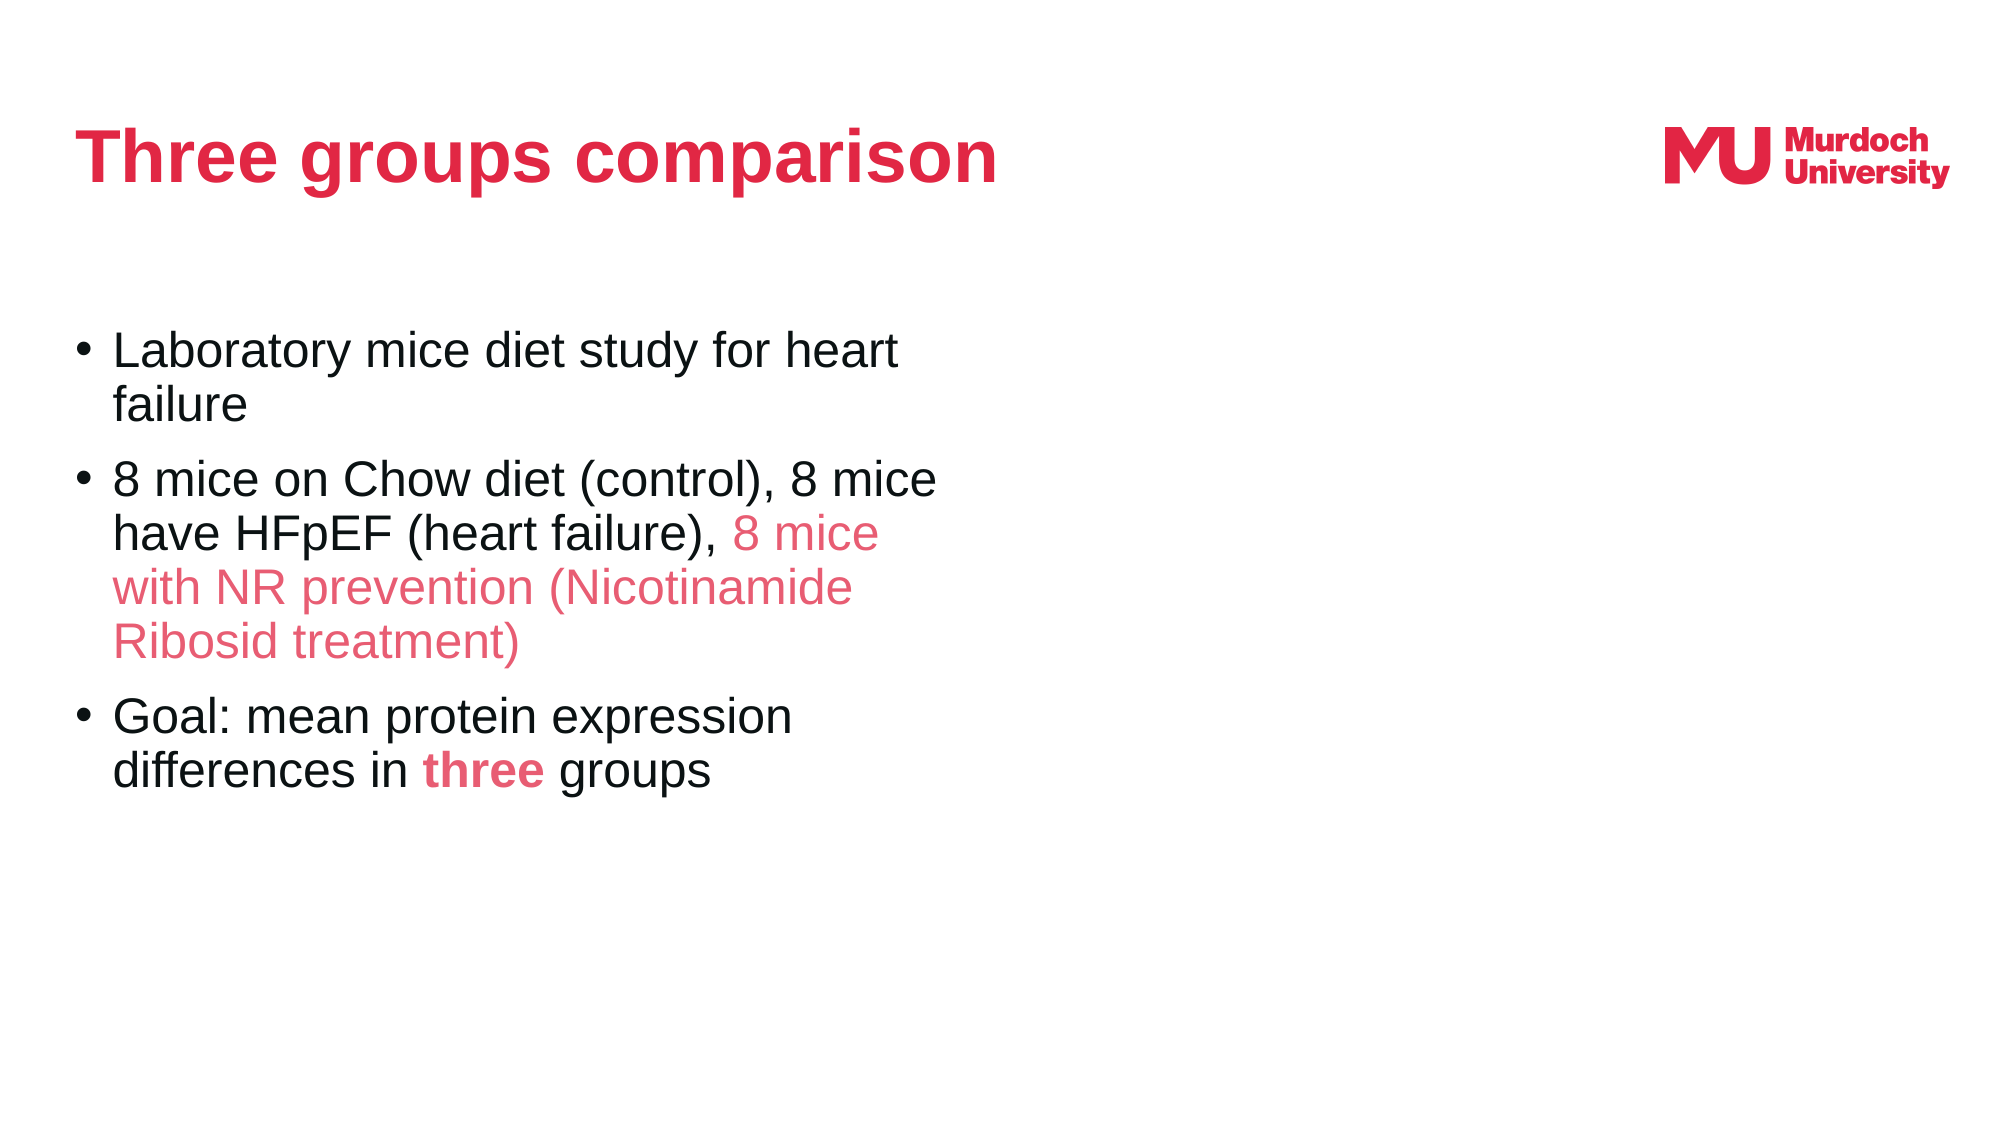

# Three groups comparison
Laboratory mice diet study for heart failure
8 mice on Chow diet (control), 8 mice have HFpEF (heart failure), 8 mice with NR prevention (Nicotinamide Ribosid treatment)
Goal: mean protein expression differences in three groups